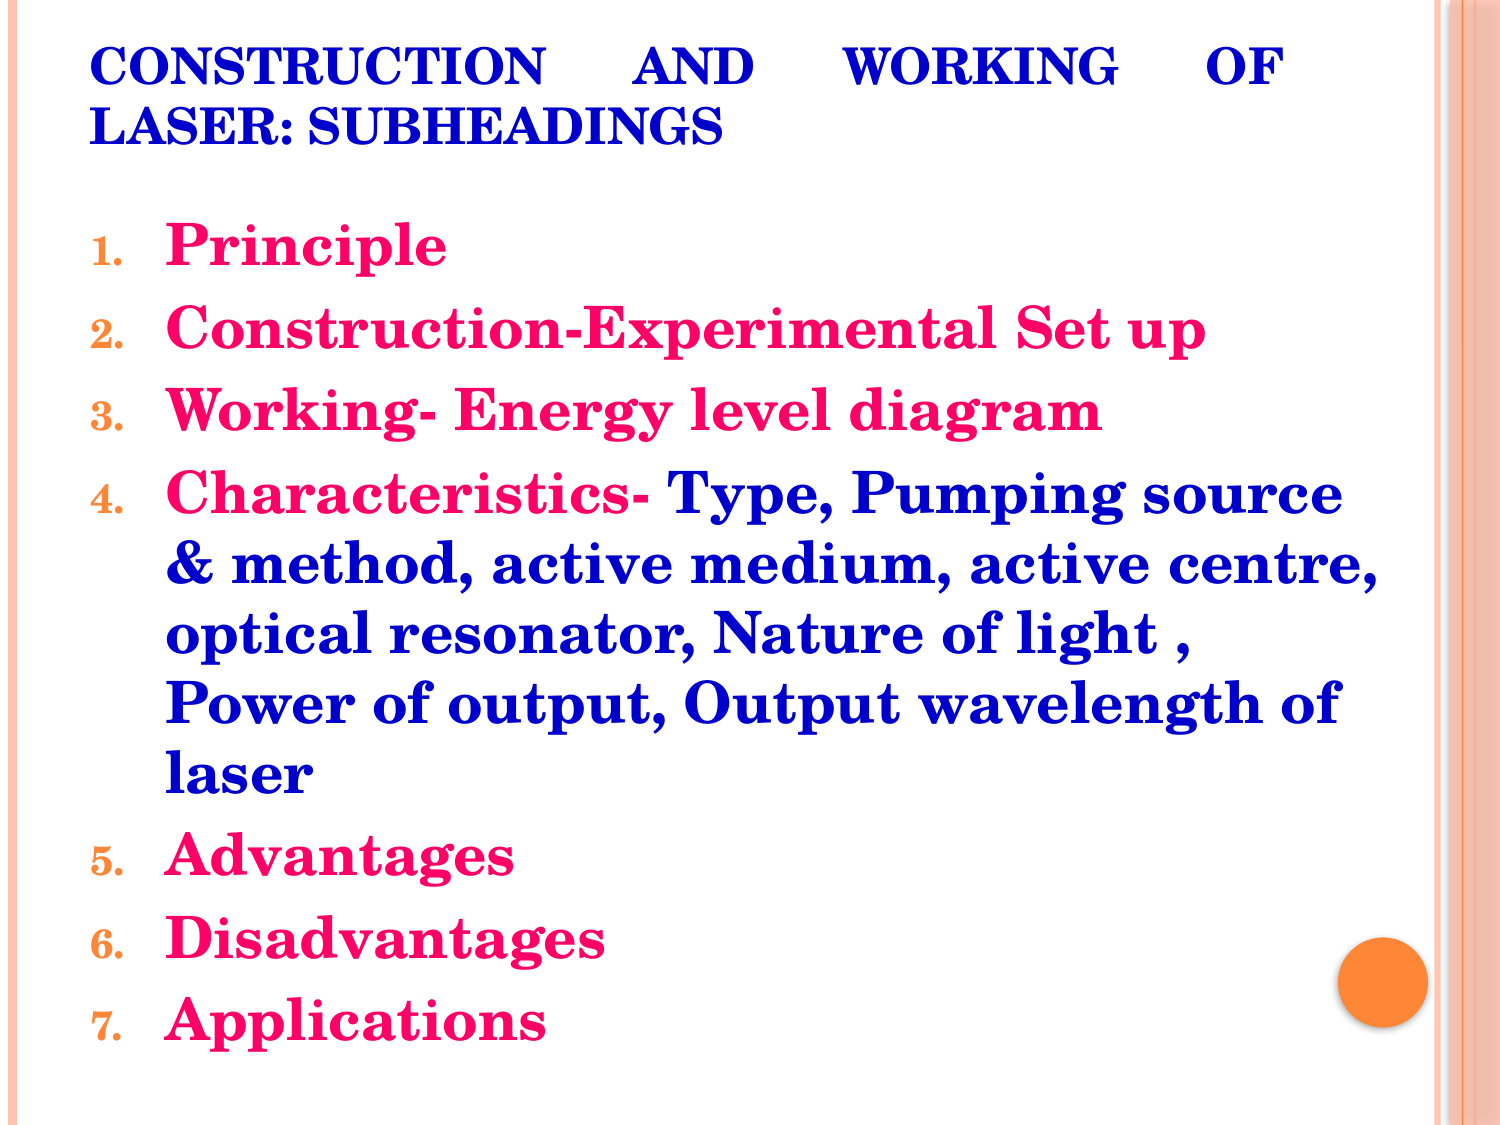

# Construction and working of LASER: Subheadings
Principle
Construction-Experimental Set up
Working- Energy level diagram
Characteristics- Type, Pumping source & method, active medium, active centre, optical resonator, Nature of light , Power of output, Output wavelength of laser
Advantages
Disadvantages
Applications